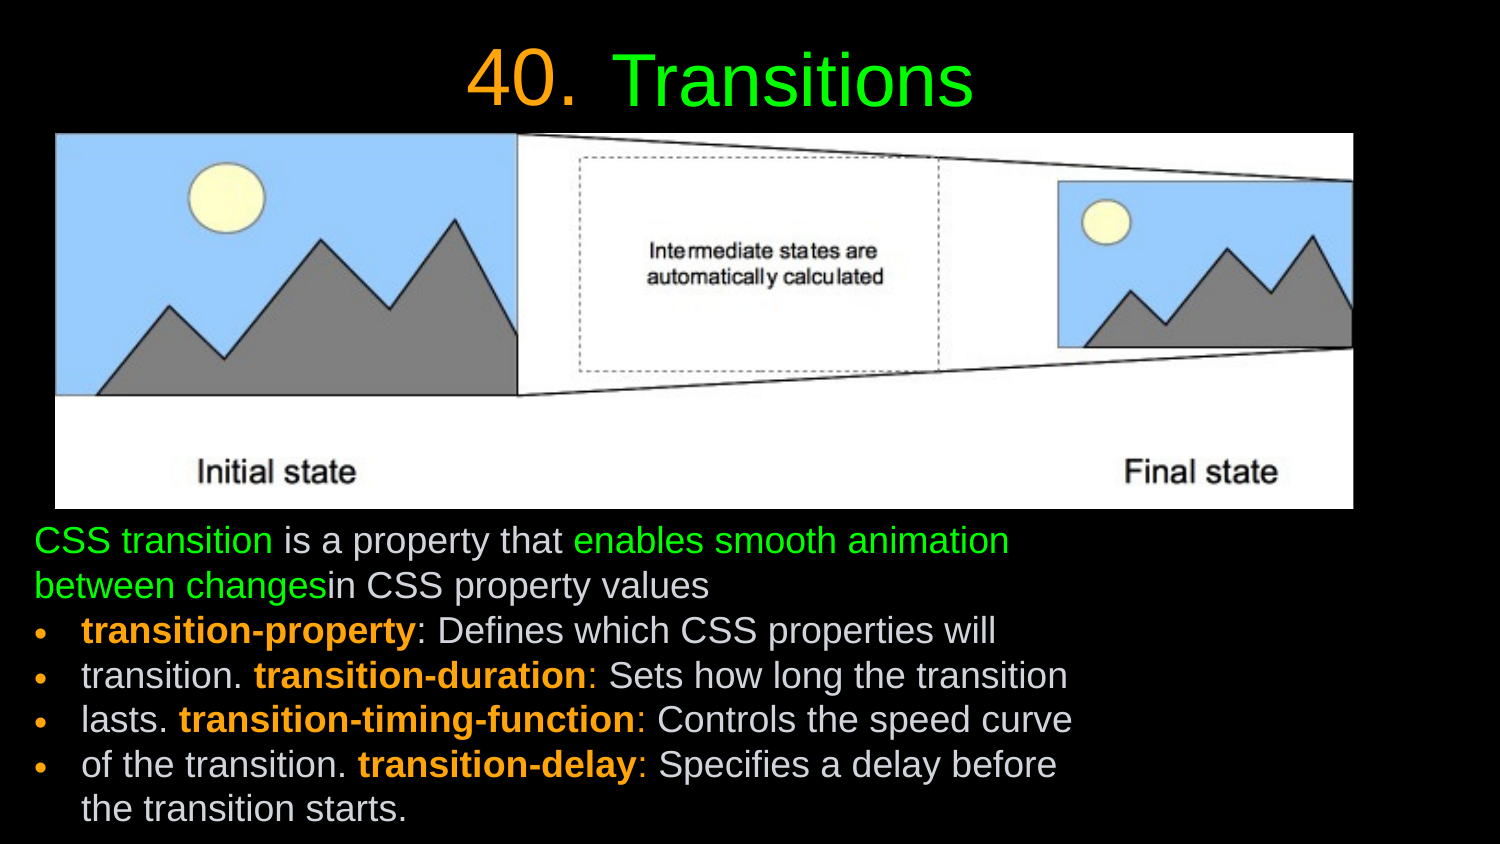

40.
Transitions

CSS transition is a property that enables smooth animation between changesin CSS property values
transition-property: Defines which CSS properties will transition. transition-duration: Sets how long the transition lasts. transition-timing-function: Controls the speed curve of the transition. transition-delay: Specifies a delay before the transition starts.
• • • •